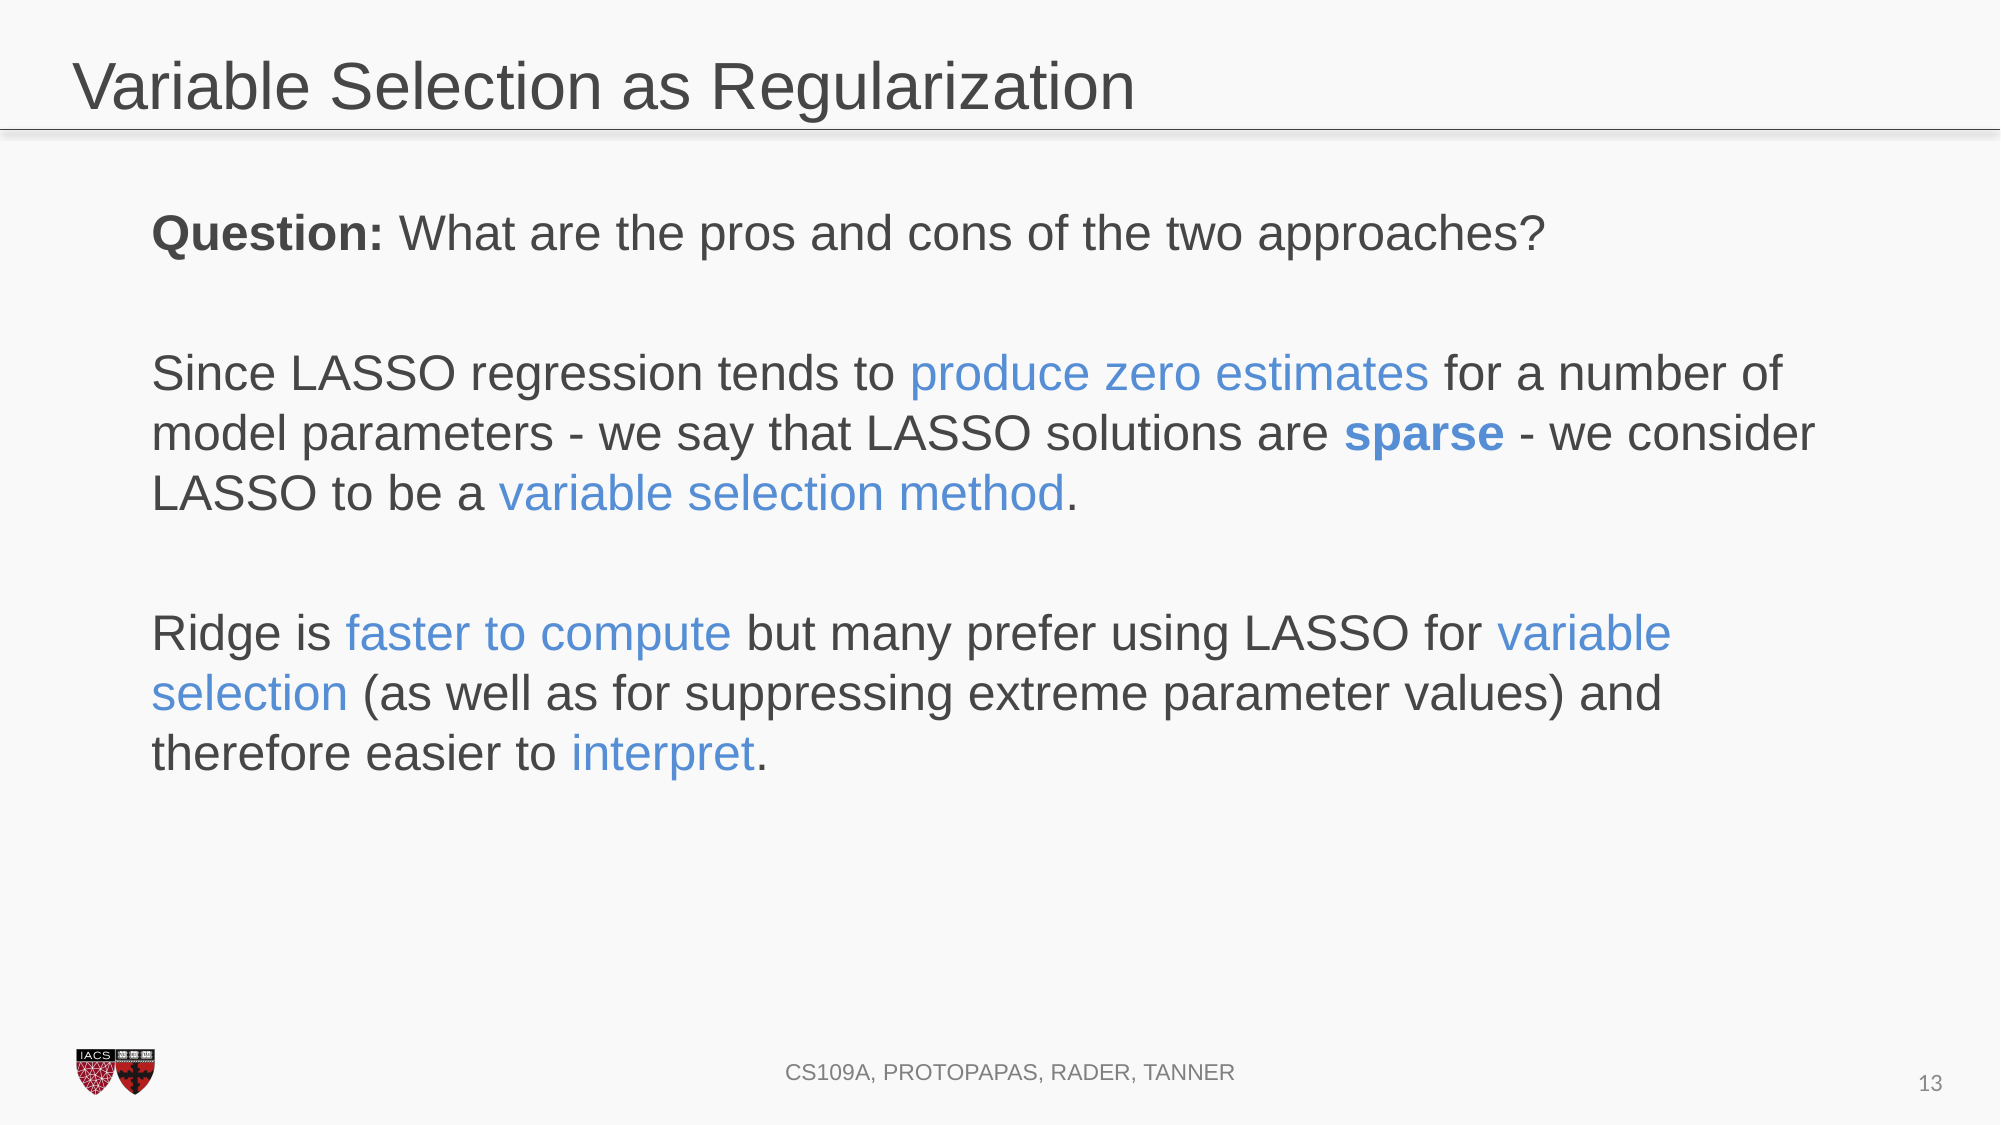

# Variable Selection as Regularization
Question: What are the pros and cons of the two approaches?

Since LASSO regression tends to produce zero estimates for a number of model parameters - we say that LASSO solutions are sparse - we consider LASSO to be a variable selection method.

Ridge is faster to compute but many prefer using LASSO for variable selection (as well as for suppressing extreme parameter values) and therefore easier to interpret.